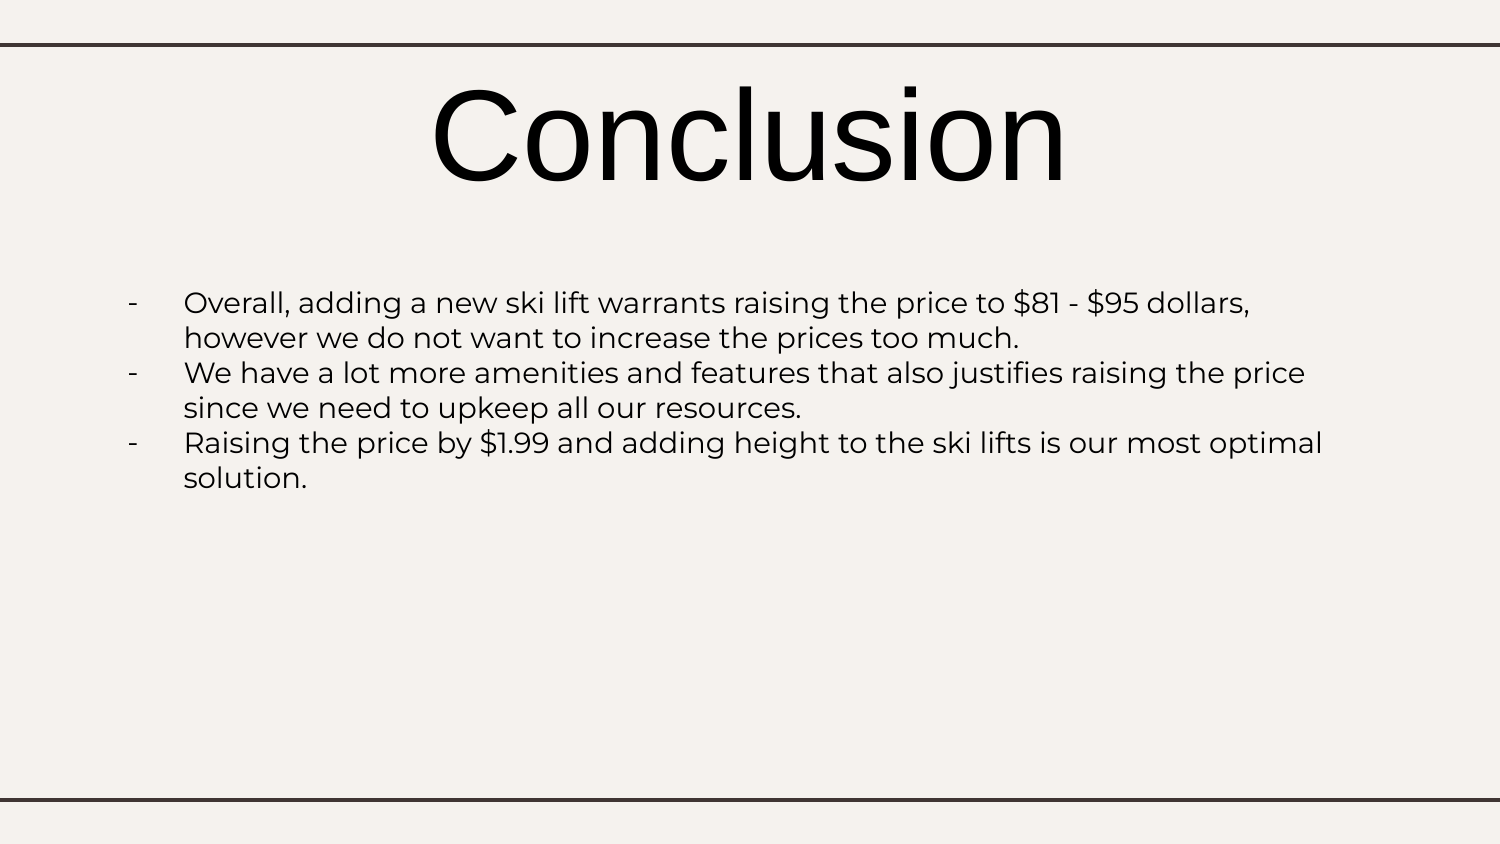

# Conclusion
Overall, adding a new ski lift warrants raising the price to $81 - $95 dollars, however we do not want to increase the prices too much.
We have a lot more amenities and features that also justifies raising the price since we need to upkeep all our resources.
Raising the price by $1.99 and adding height to the ski lifts is our most optimal solution.